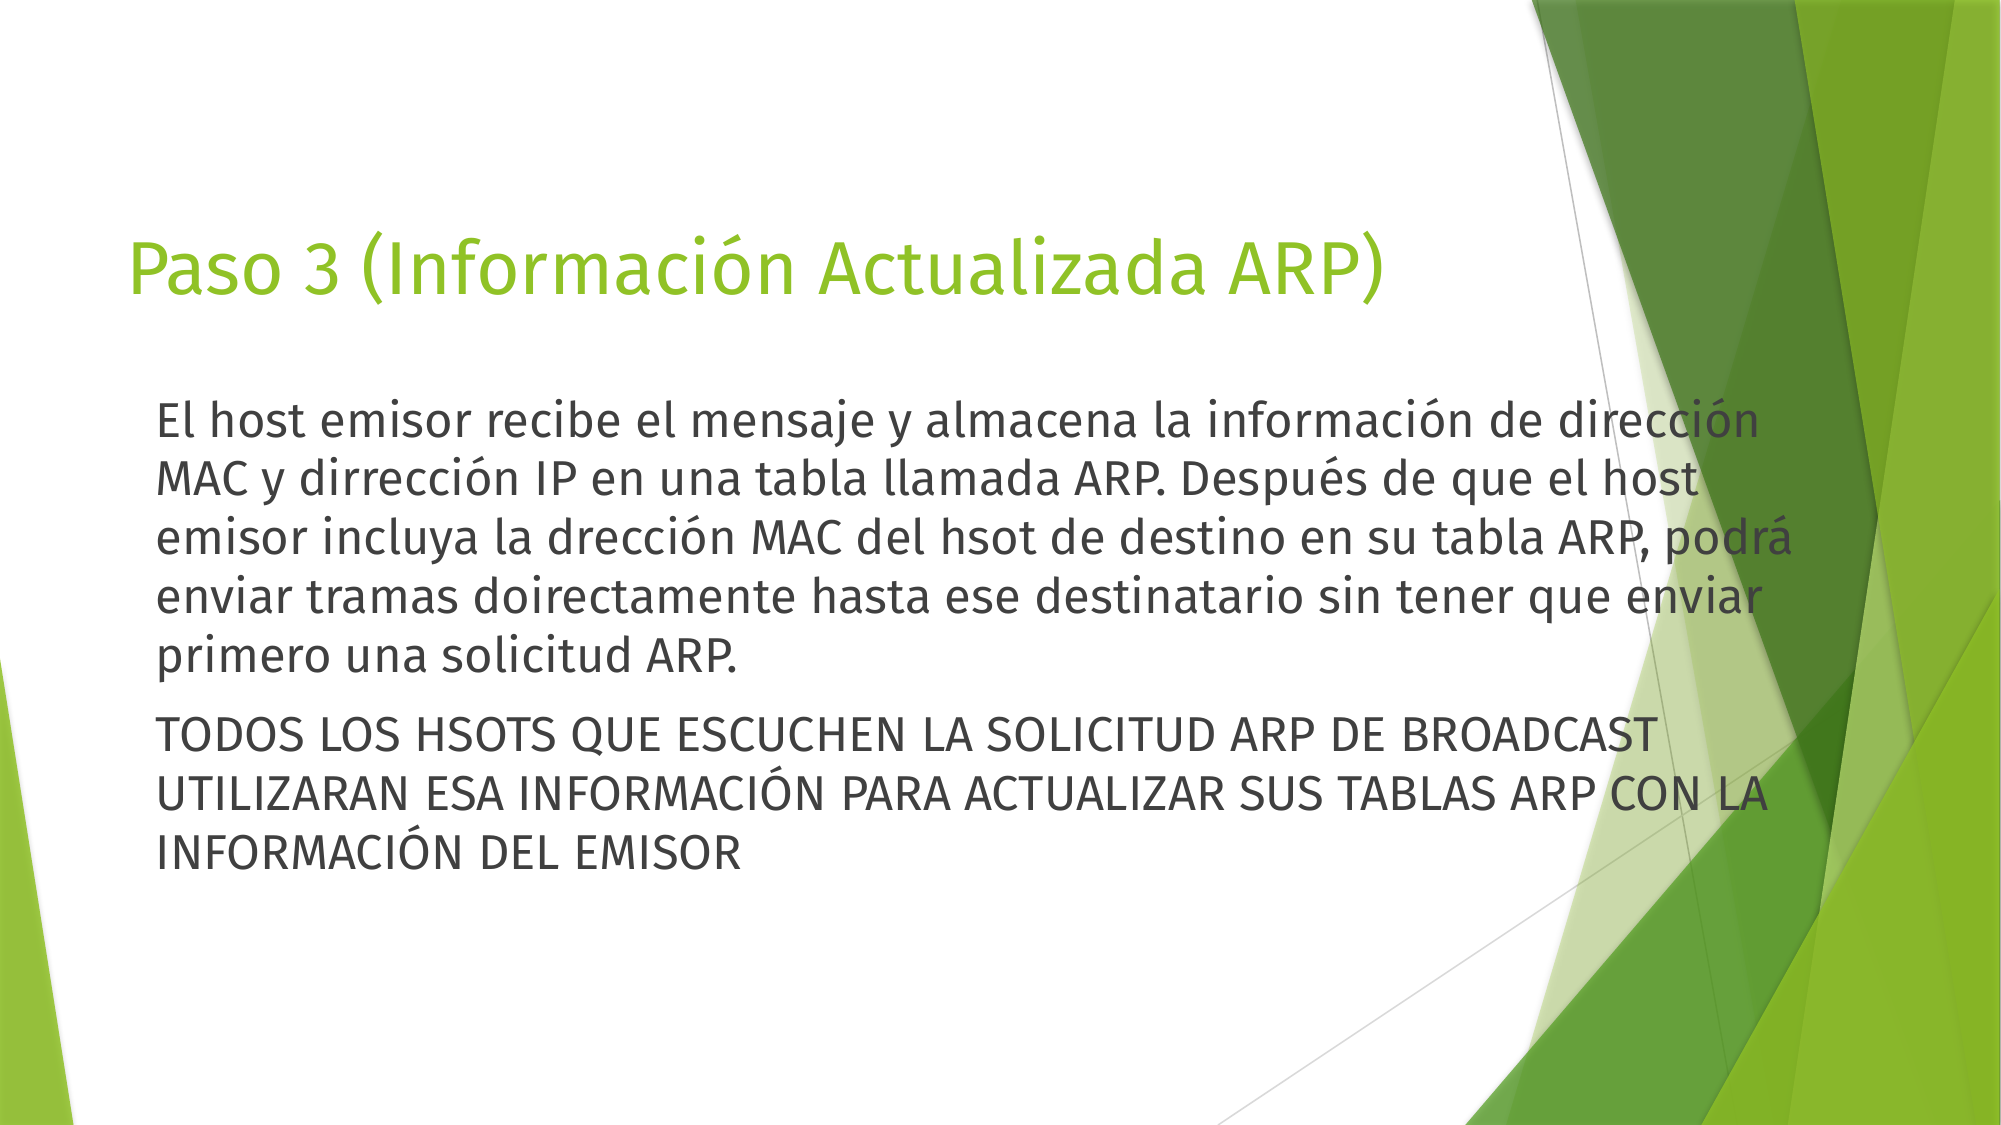

# Paso 3 (Información Actualizada ARP)
El host emisor recibe el mensaje y almacena la información de dirección MAC y dirrección IP en una tabla llamada ARP. Después de que el host emisor incluya la drección MAC del hsot de destino en su tabla ARP, podrá enviar tramas doirectamente hasta ese destinatario sin tener que enviar primero una solicitud ARP.
TODOS LOS HSOTS QUE ESCUCHEN LA SOLICITUD ARP DE BROADCAST UTILIZARAN ESA INFORMACIÓN PARA ACTUALIZAR SUS TABLAS ARP CON LA INFORMACIÓN DEL EMISOR